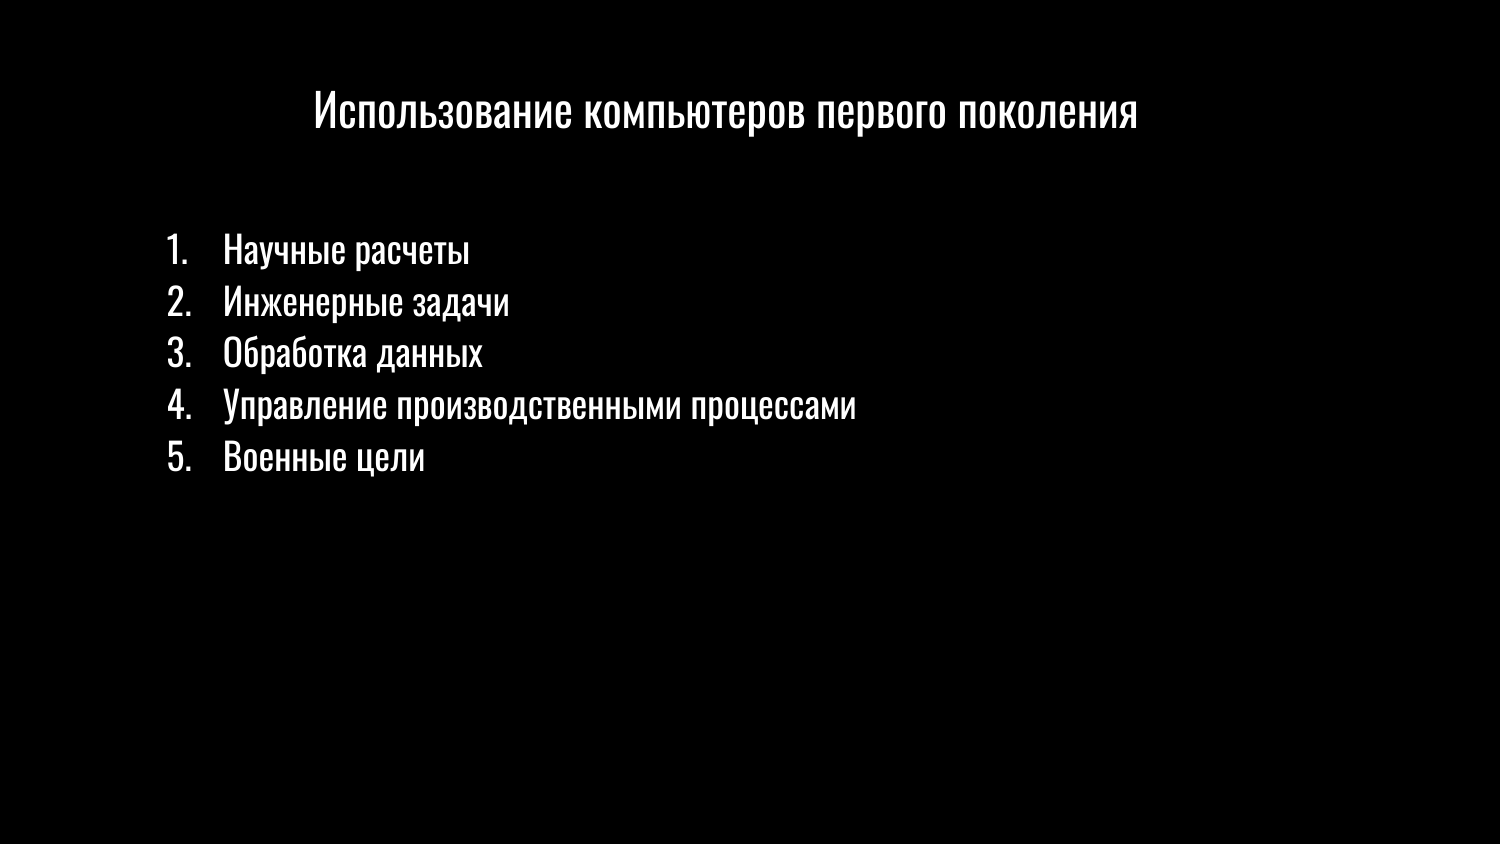

# Использование компьютеров первого поколения
Научные расчеты
Инженерные задачи
Обработка данных
Управление производственными процессами
Военные цели